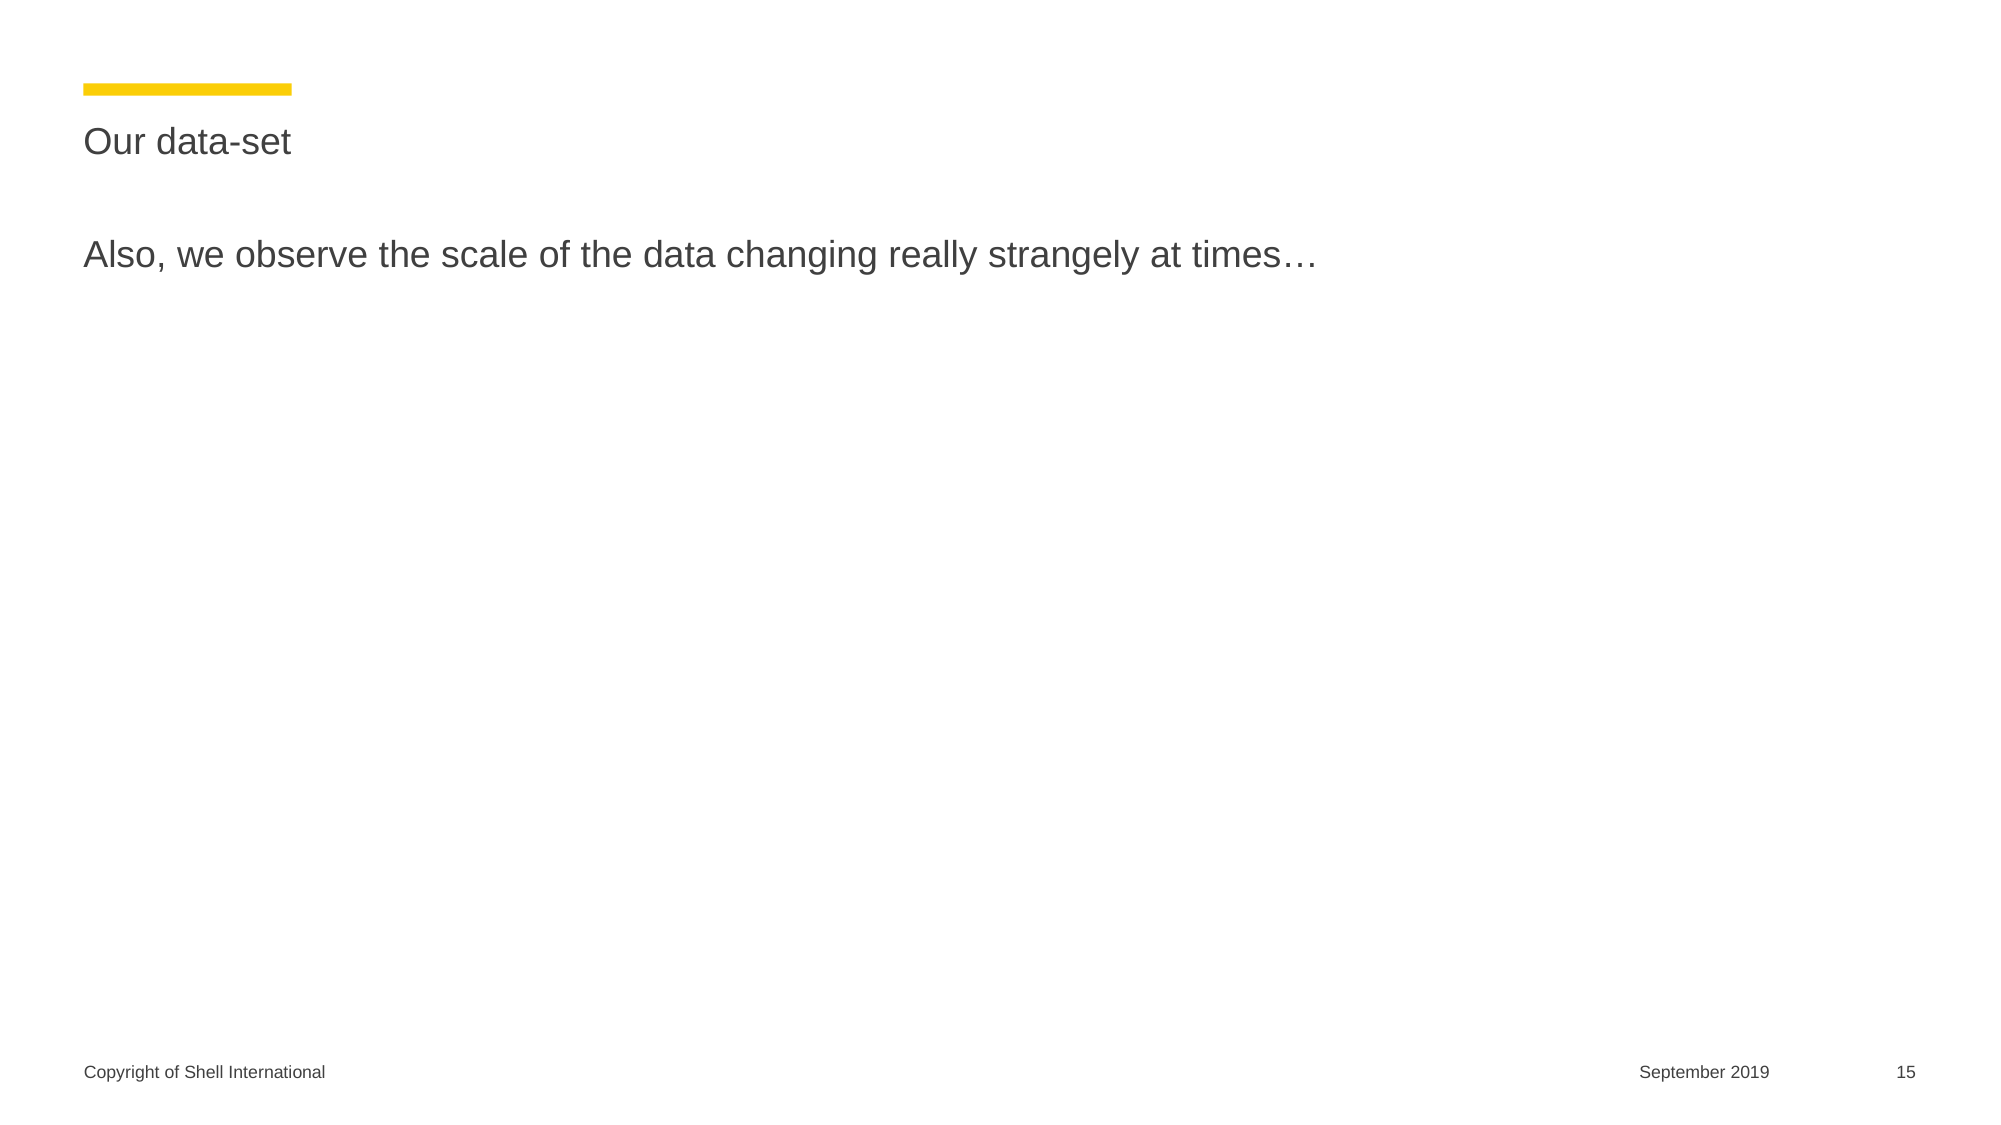

# Our data-set
Also, we observe the scale of the data changing really strangely at times…

15
September 2019